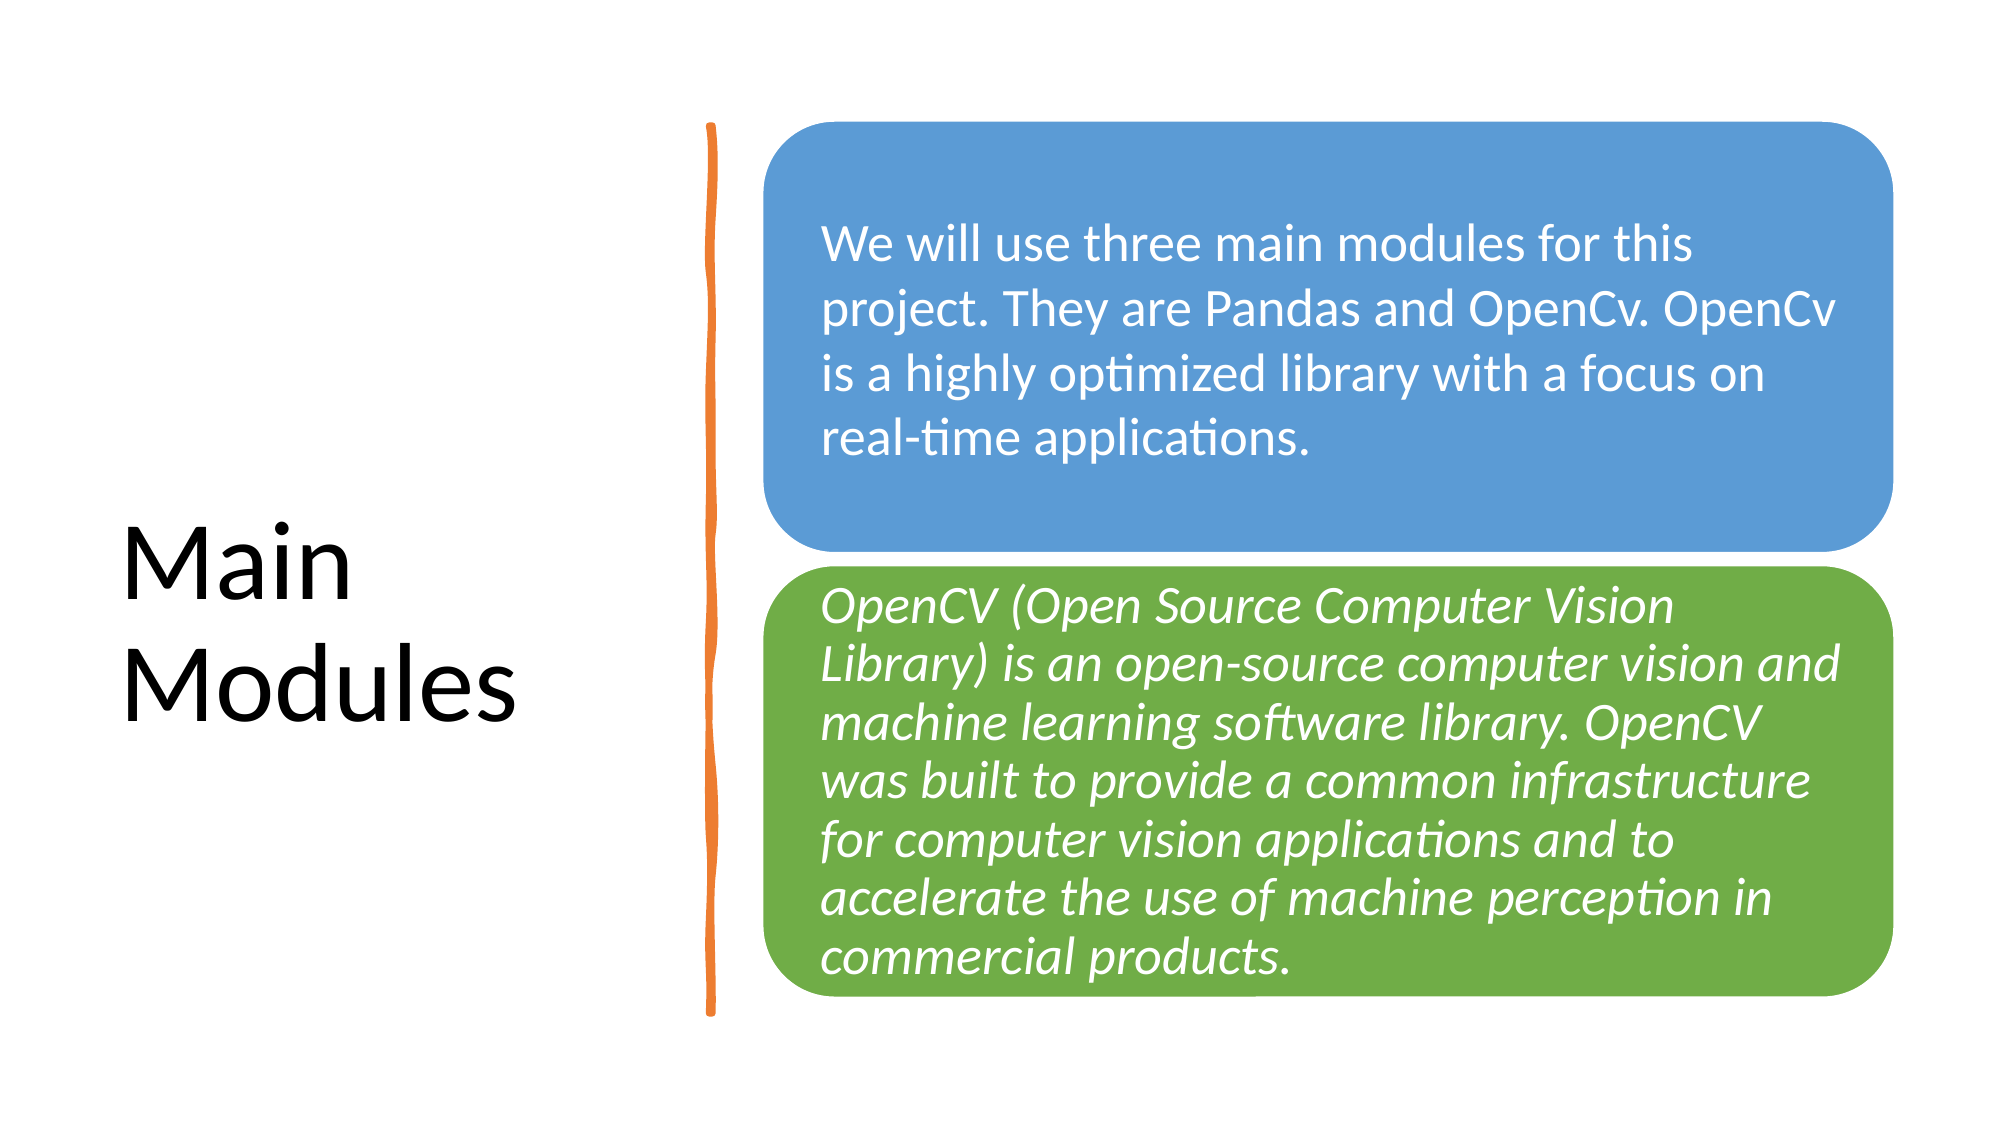

We will use three main modules for this project. They are Pandas and OpenCv. OpenCv is a highly optimized library with a focus on real-time applications.
OpenCV (Open Source Computer Vision Library) is an open-source computer vision and machine learning software library. OpenCV was built to provide a common infrastructure for computer vision applications and to accelerate the use of machine perception in commercial products.
                  Main Modules